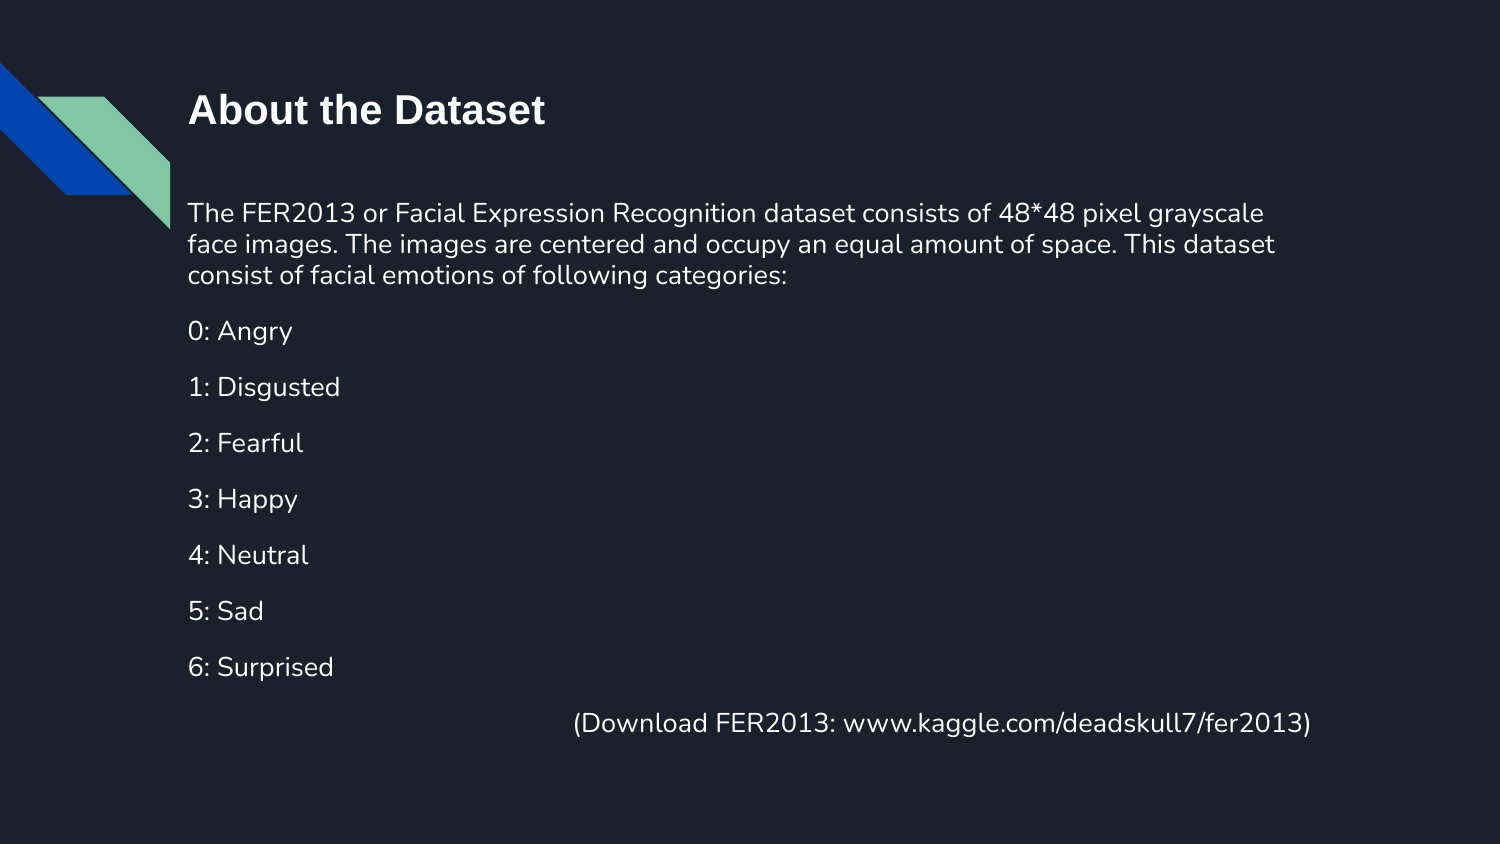

# About the Dataset
The FER2013 or Facial Expression Recognition dataset consists of 48*48 pixel grayscale face images. The images are centered and occupy an equal amount of space. This dataset consist of facial emotions of following categories:
0: Angry
1: Disgusted
2: Fearful
3: Happy
4: Neutral
5: Sad
6: Surprised
(Download FER2013: www.kaggle.com/deadskull7/fer2013)